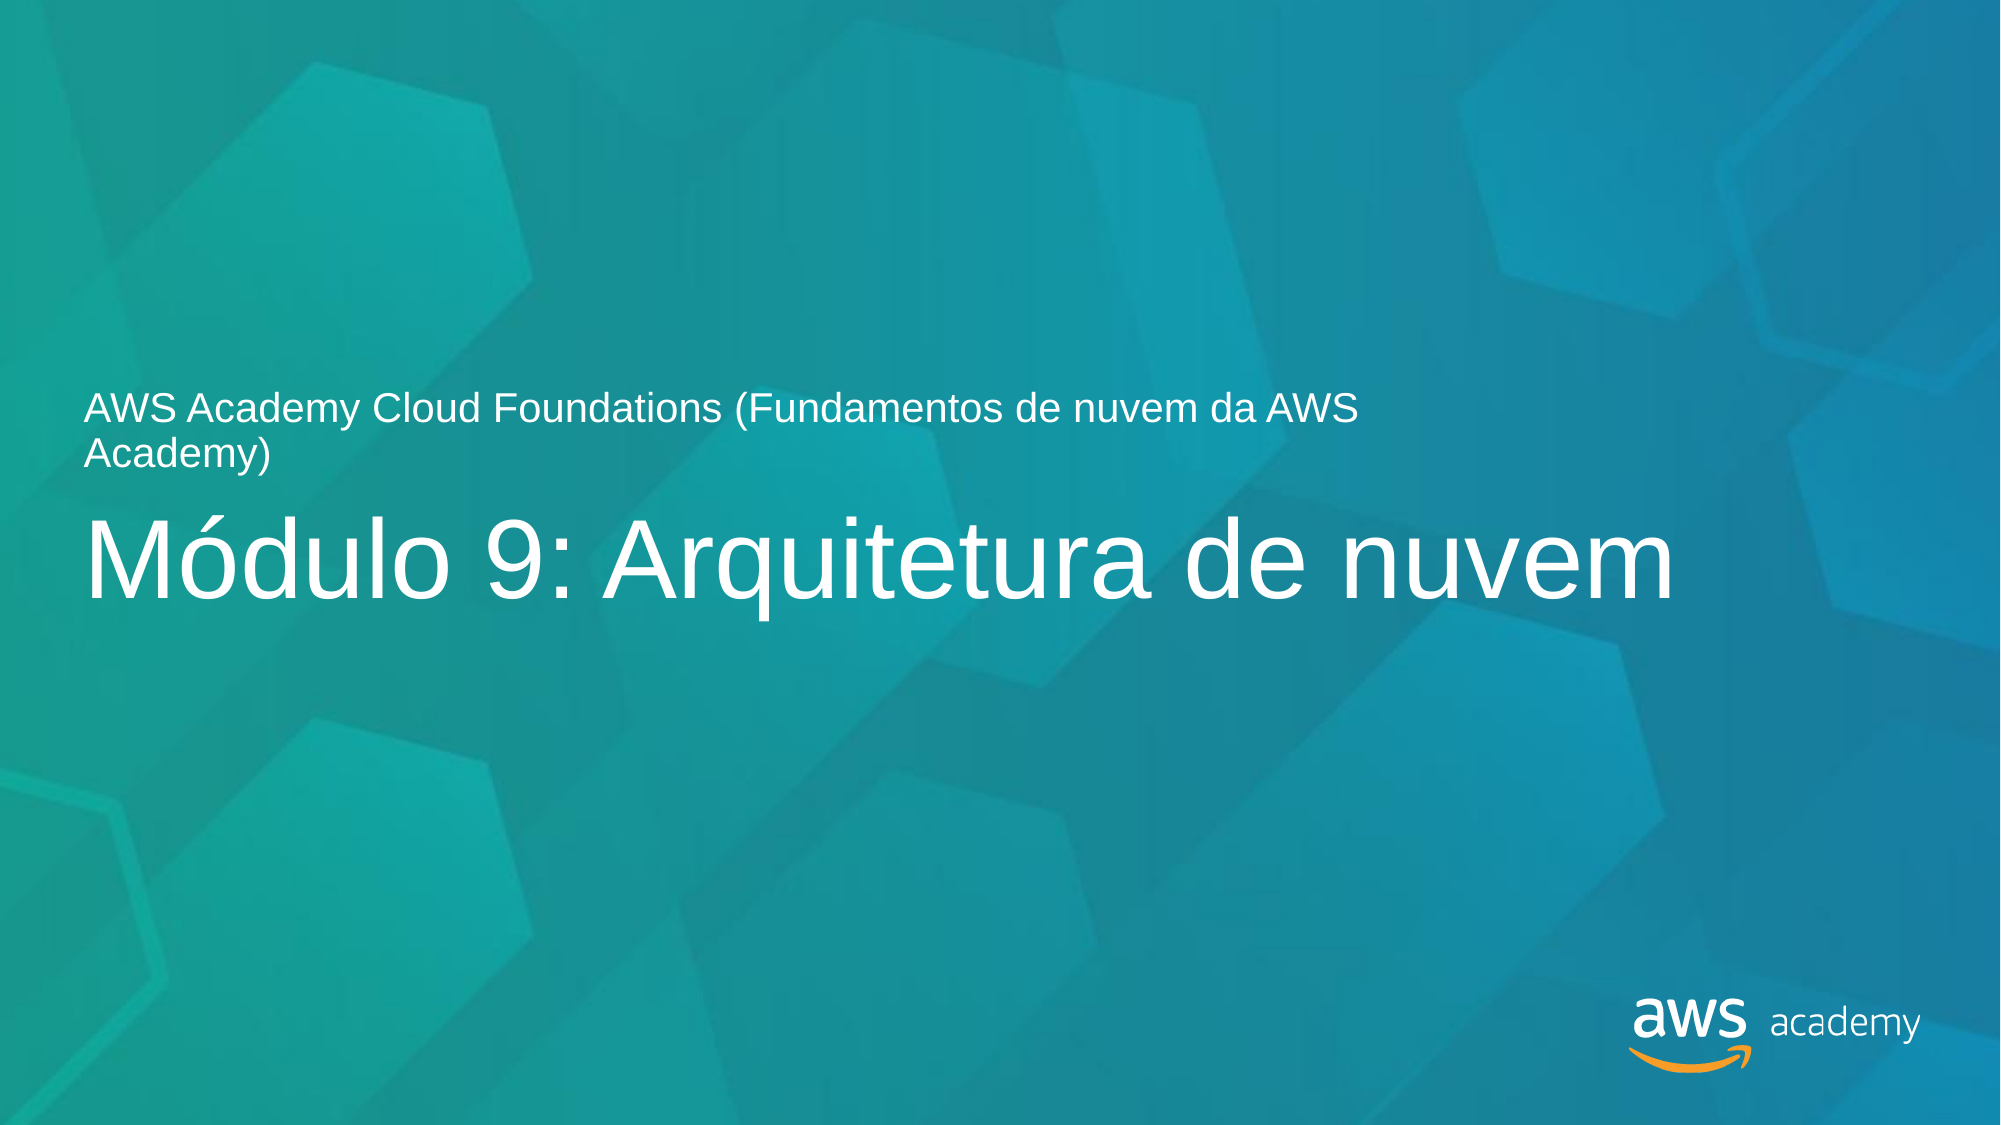

AWS Academy Cloud Foundations (Fundamentos de nuvem da AWS Academy)
# Módulo 9: Arquitetura de nuvem